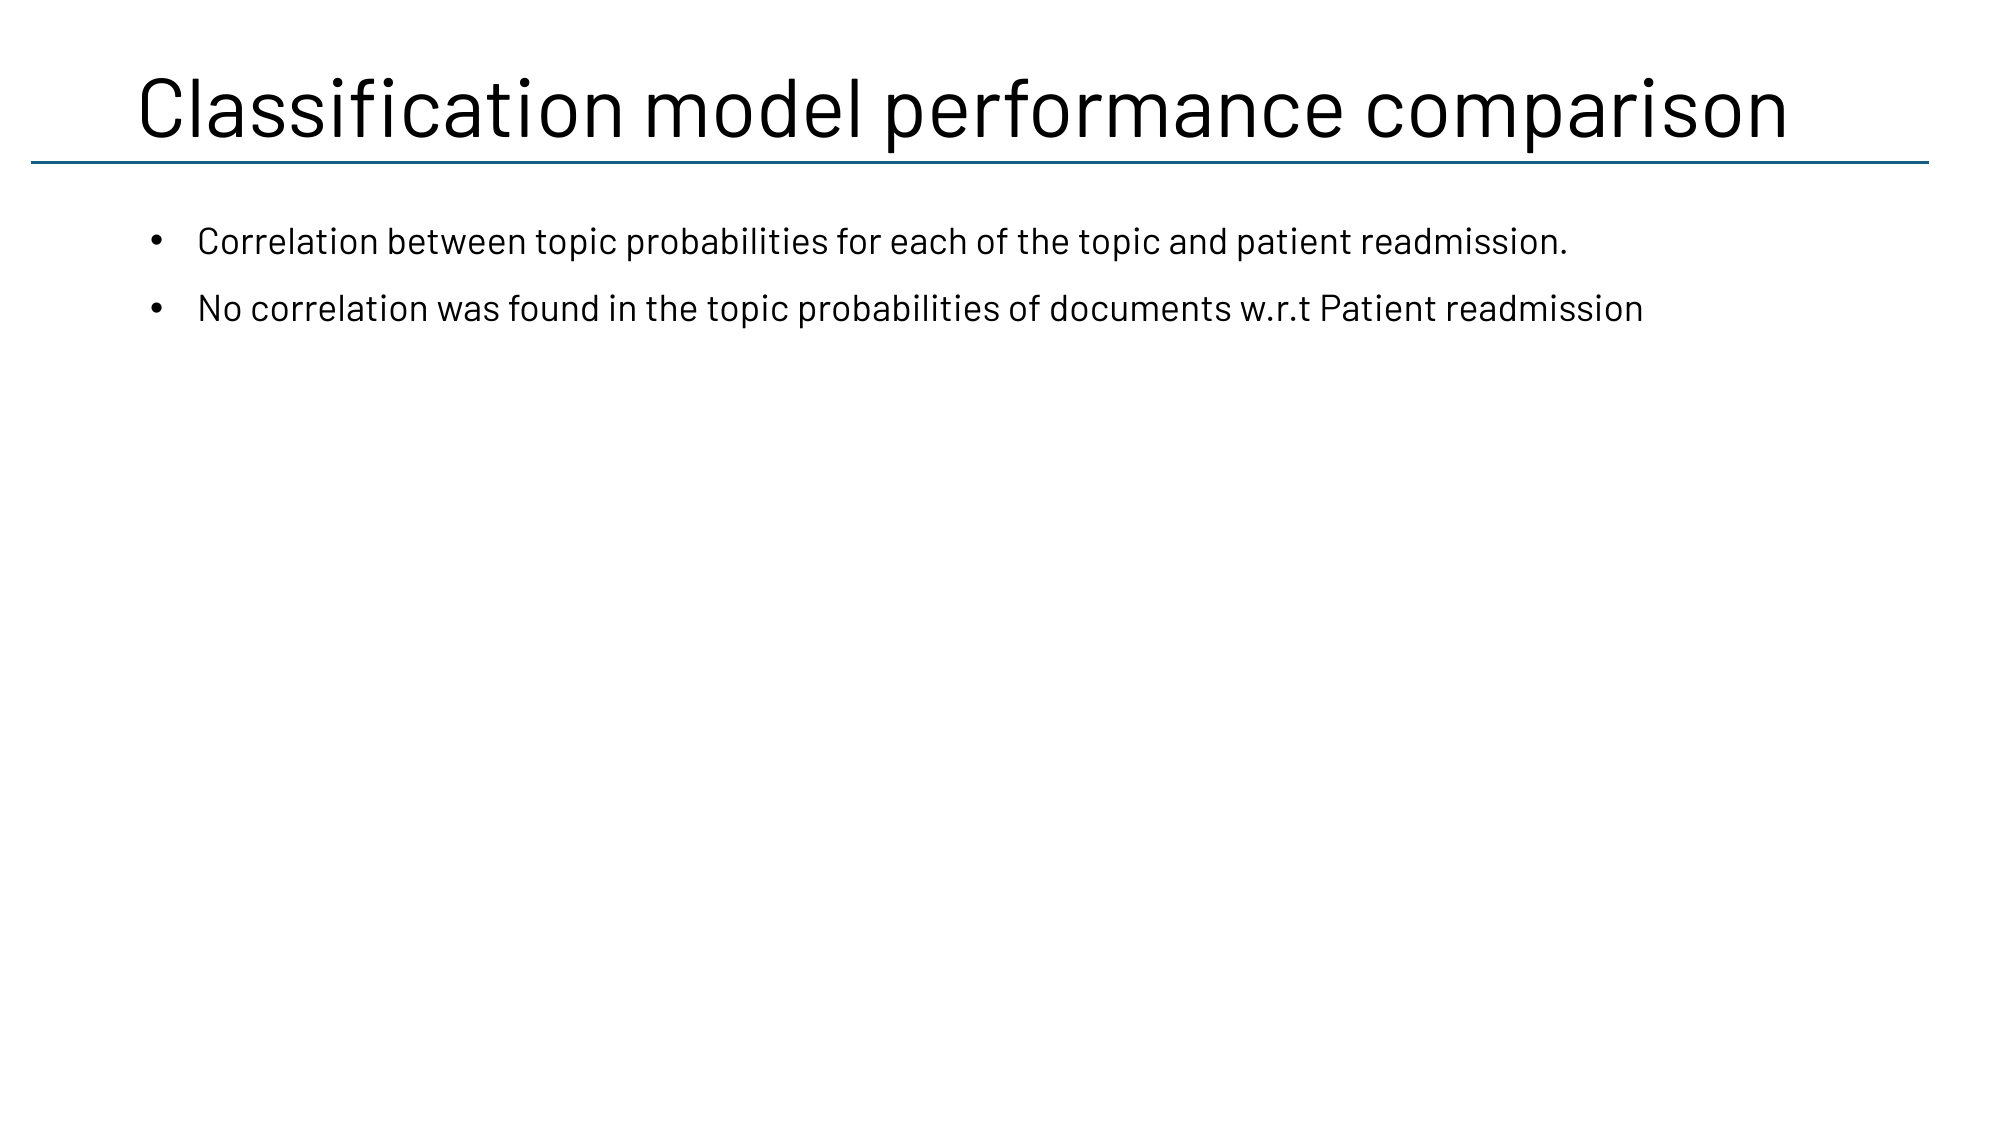

# Classification model performance comparison
Correlation between topic probabilities for each of the topic and patient readmission.
No correlation was found in the topic probabilities of documents w.r.t Patient readmission